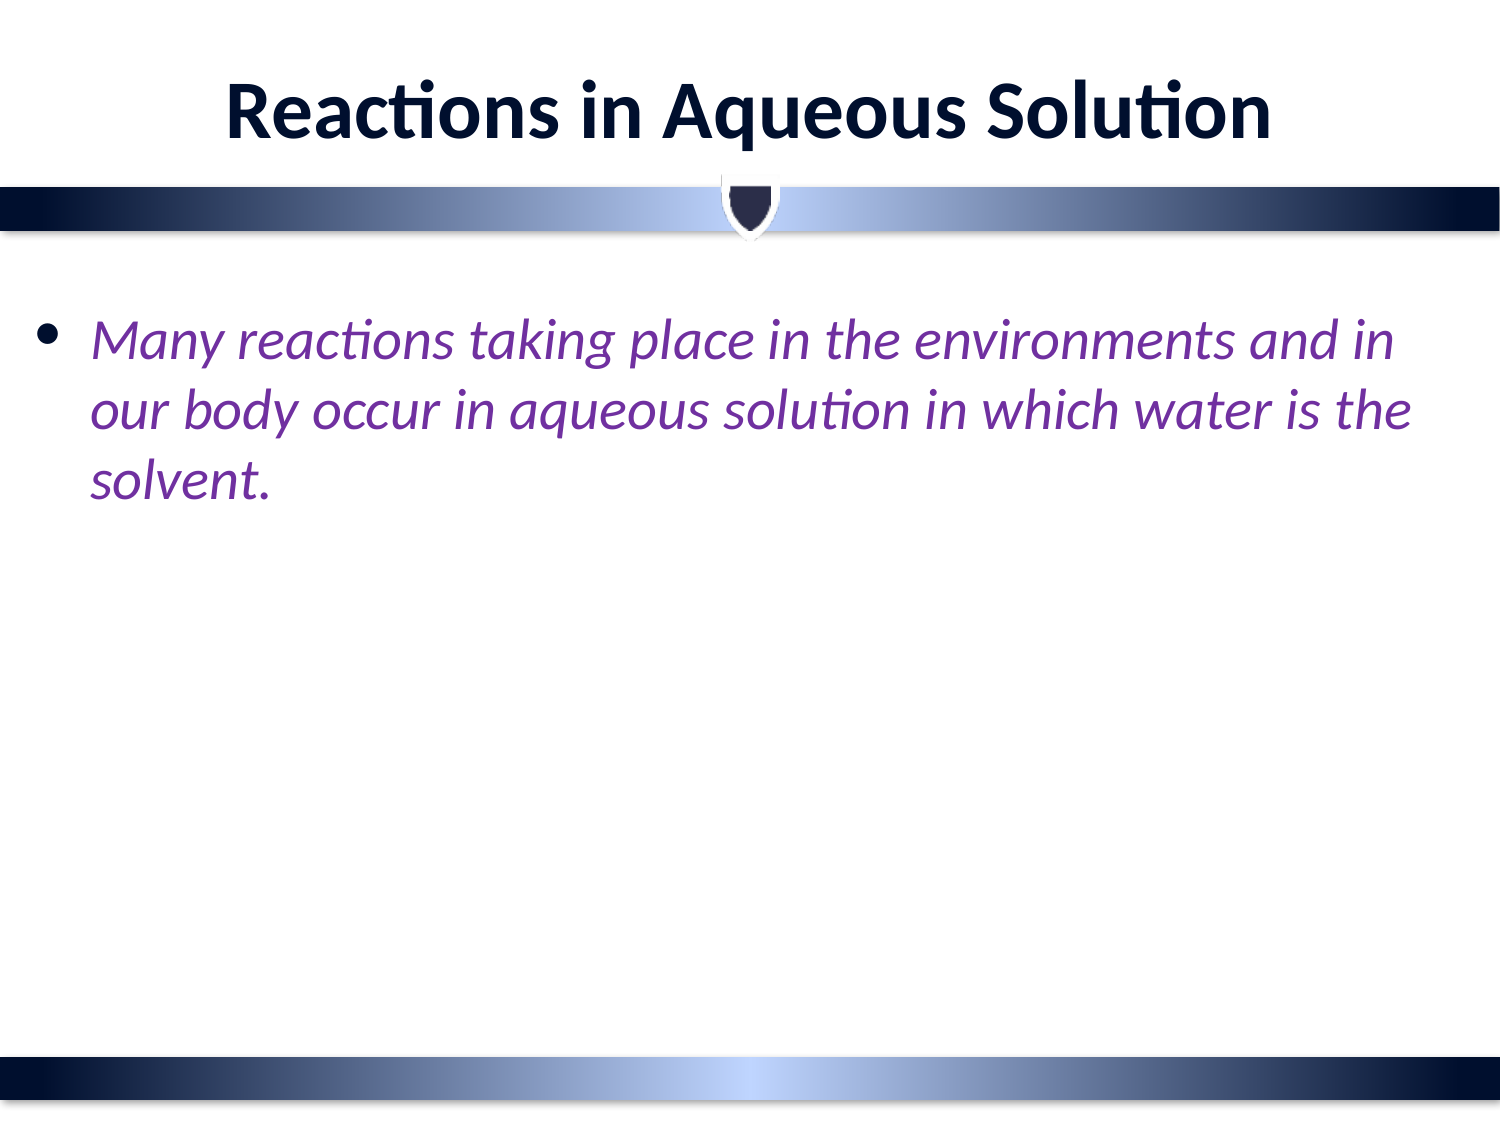

# Reactions in Aqueous Solution
Many reactions taking place in the environments and in our body occur in aqueous solution in which water is the solvent.